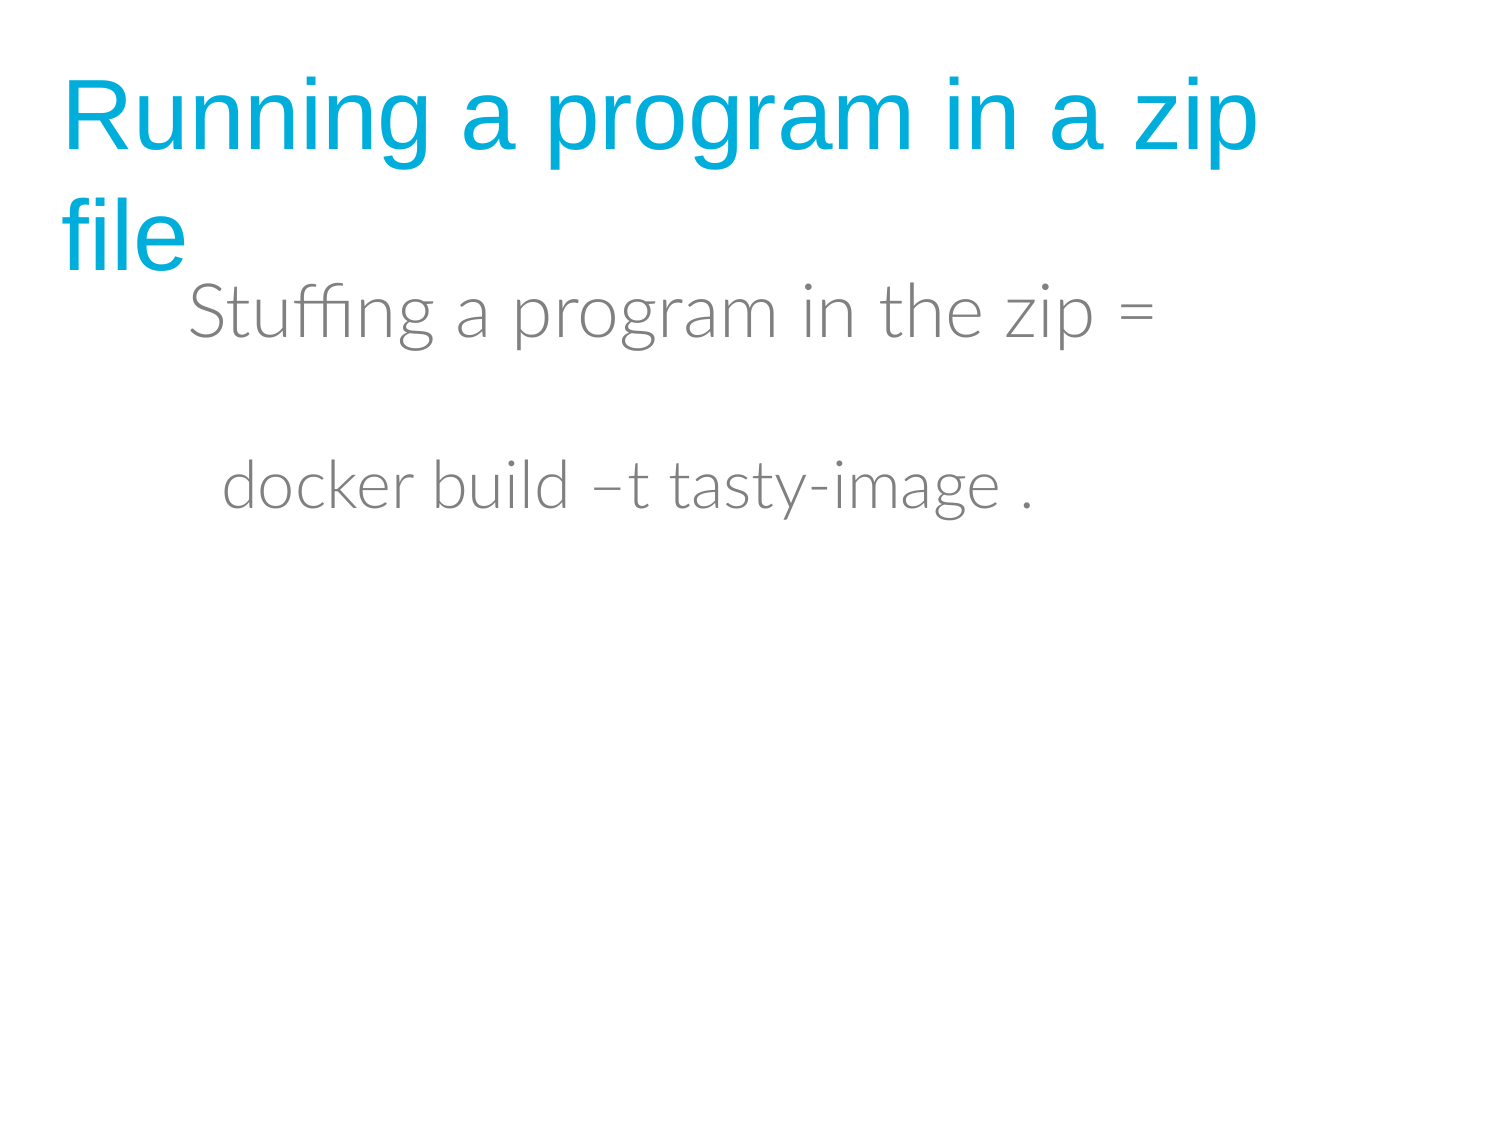

Running a program in a zip file
Stuffing a program in the zip =
docker build –t tasty-image .